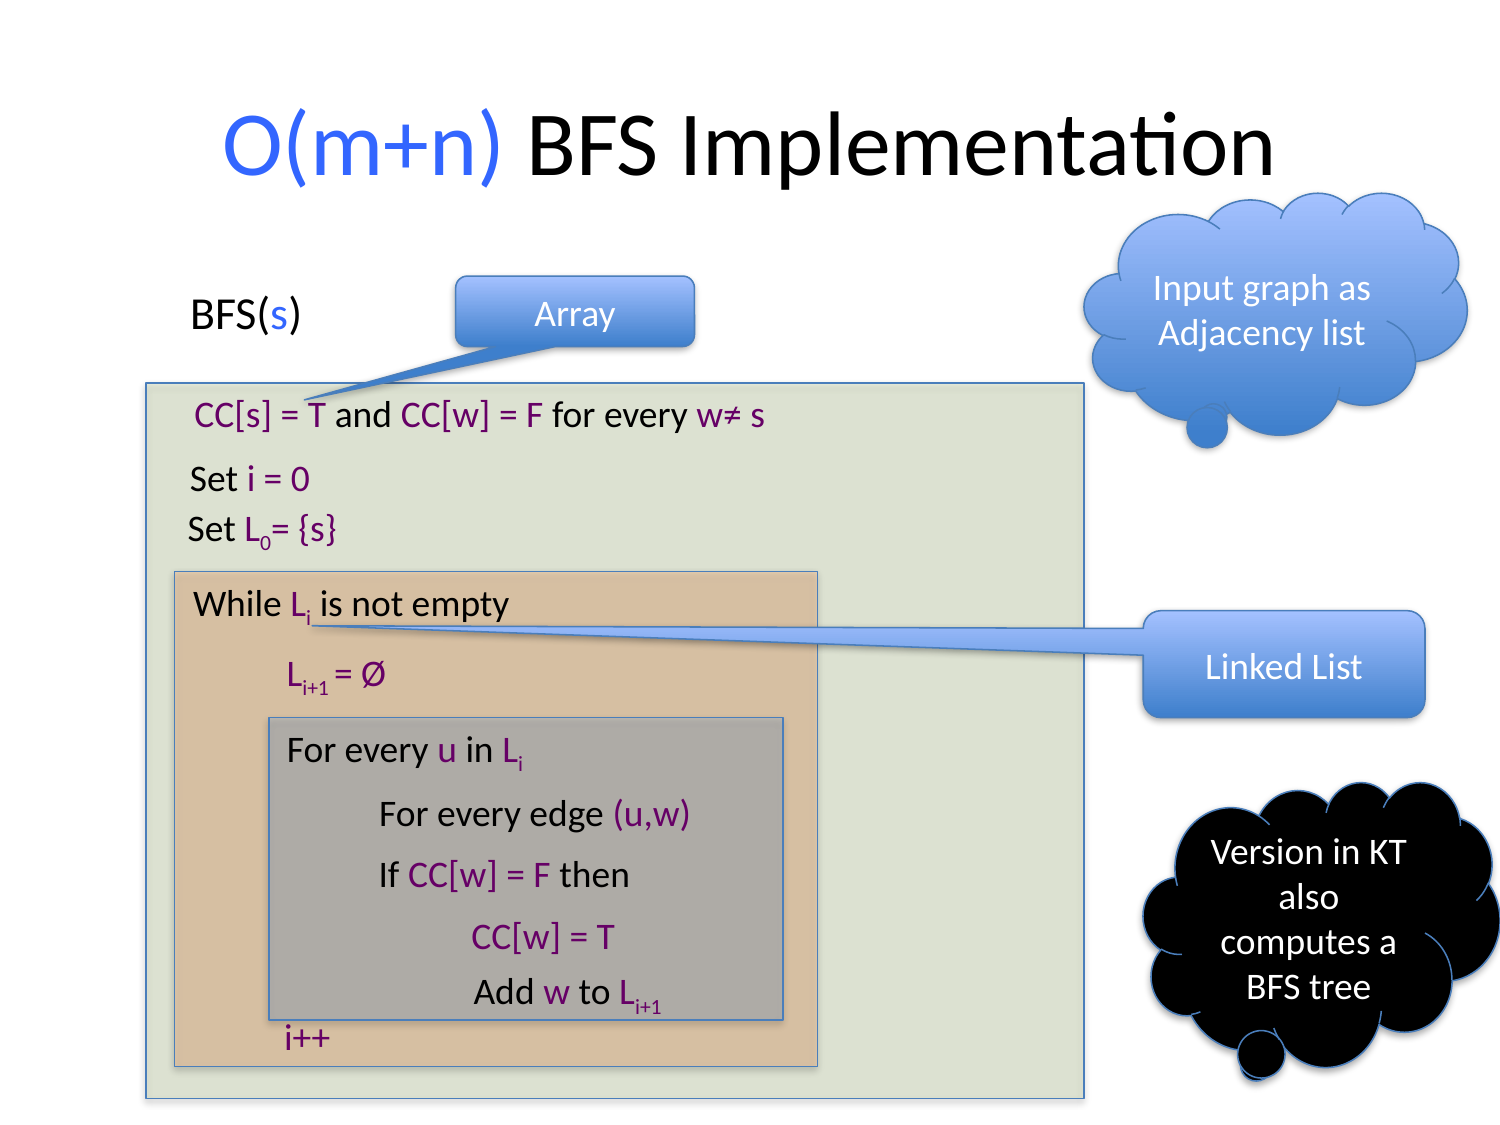

# O(m+n) BFS Implementation
Input graph as Adjacency list
BFS(s)
Array

CC[s] = T and CC[w] = F for every w≠ s
Set i = 0
Set L0= {s}

While Li is not empty
Linked List
Li+1 = Ø

For every u in Li
For every edge (u,w)
Version in KT also computes a BFS tree
If CC[w] = F then
CC[w] = T
Add w to Li+1
i++